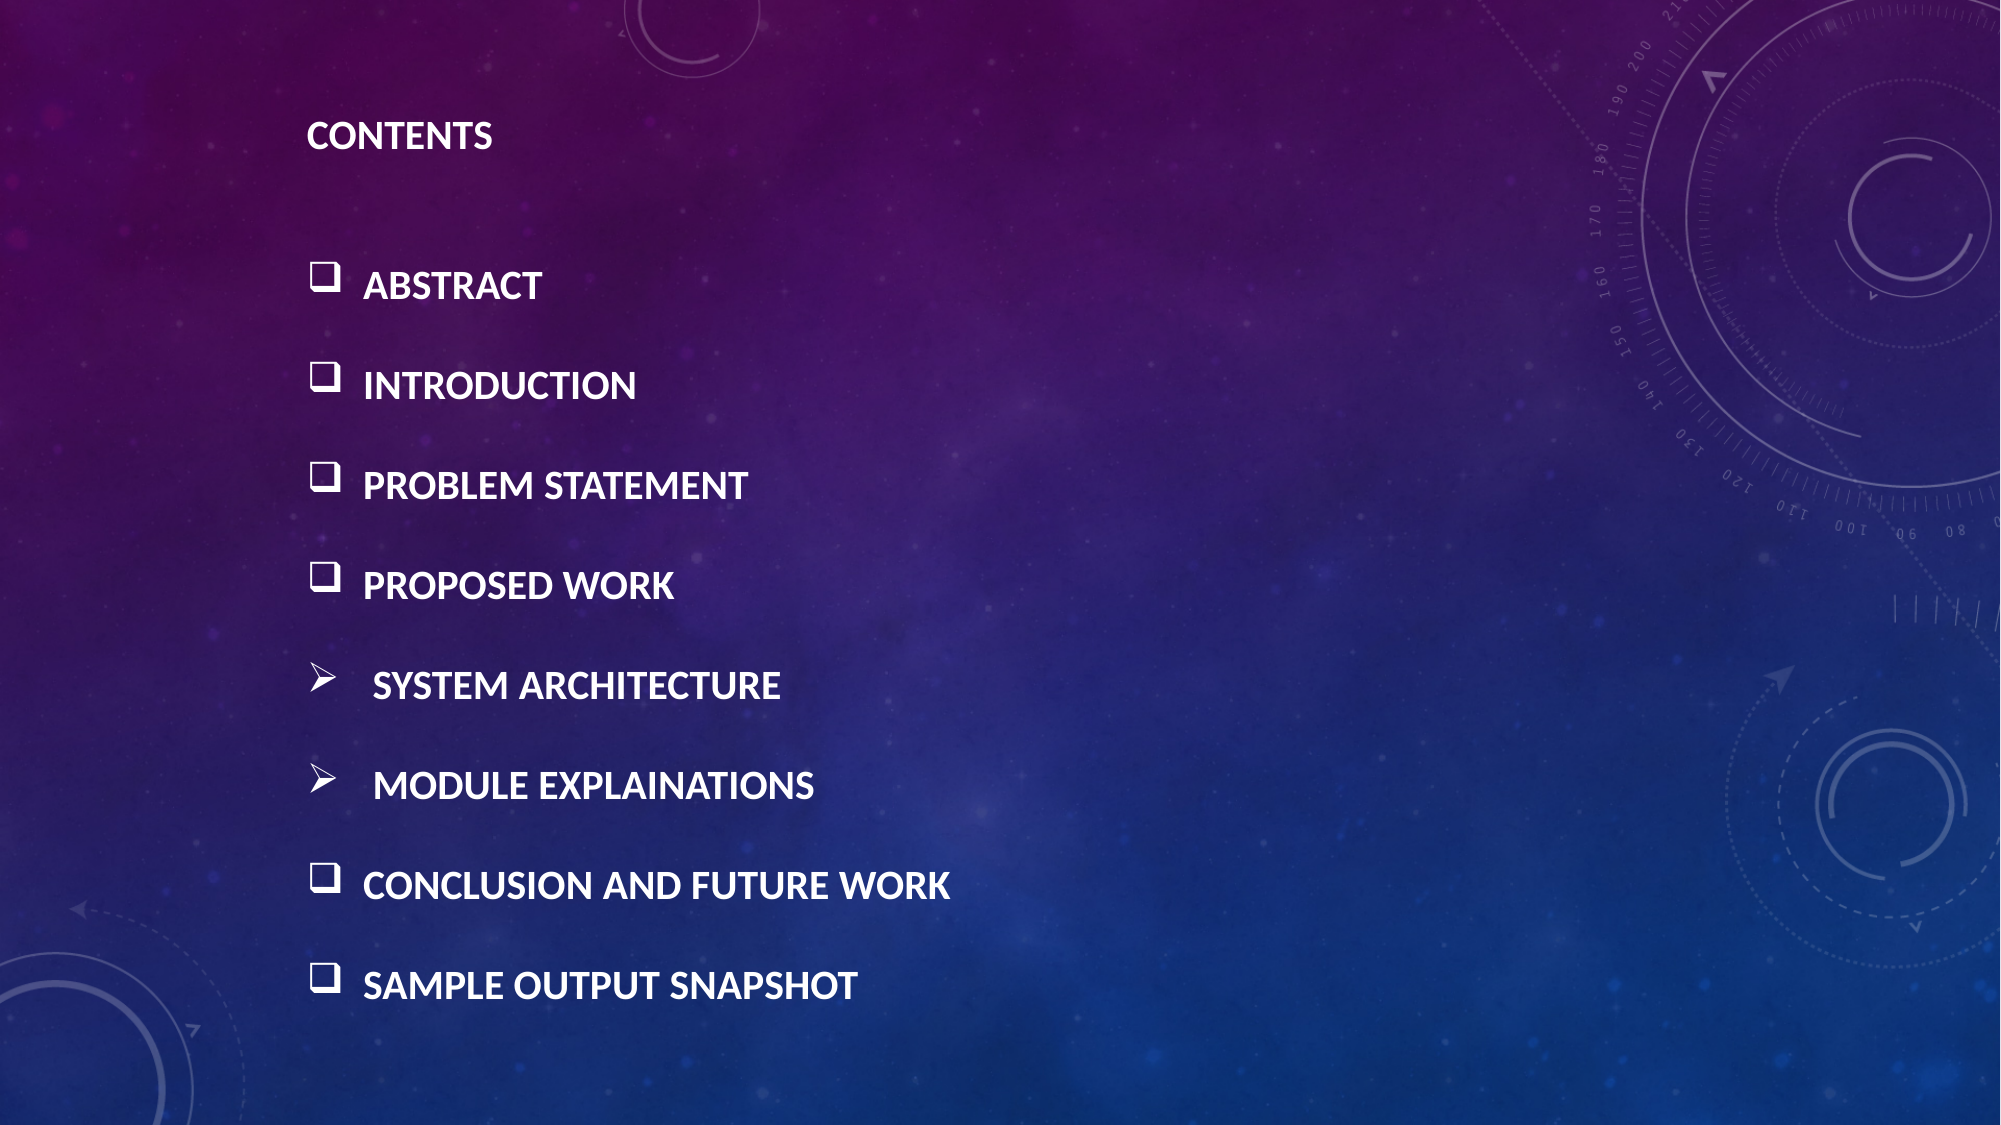

CONTENTS

ABSTRACT

INTRODUCTION

PROBLEM STATEMENT

PROPOSED WORK

 SYSTEM ARCHITECTURE

 MODULE EXPLAINATIONS

CONCLUSION AND FUTURE WORK

SAMPLE OUTPUT SNAPSHOT